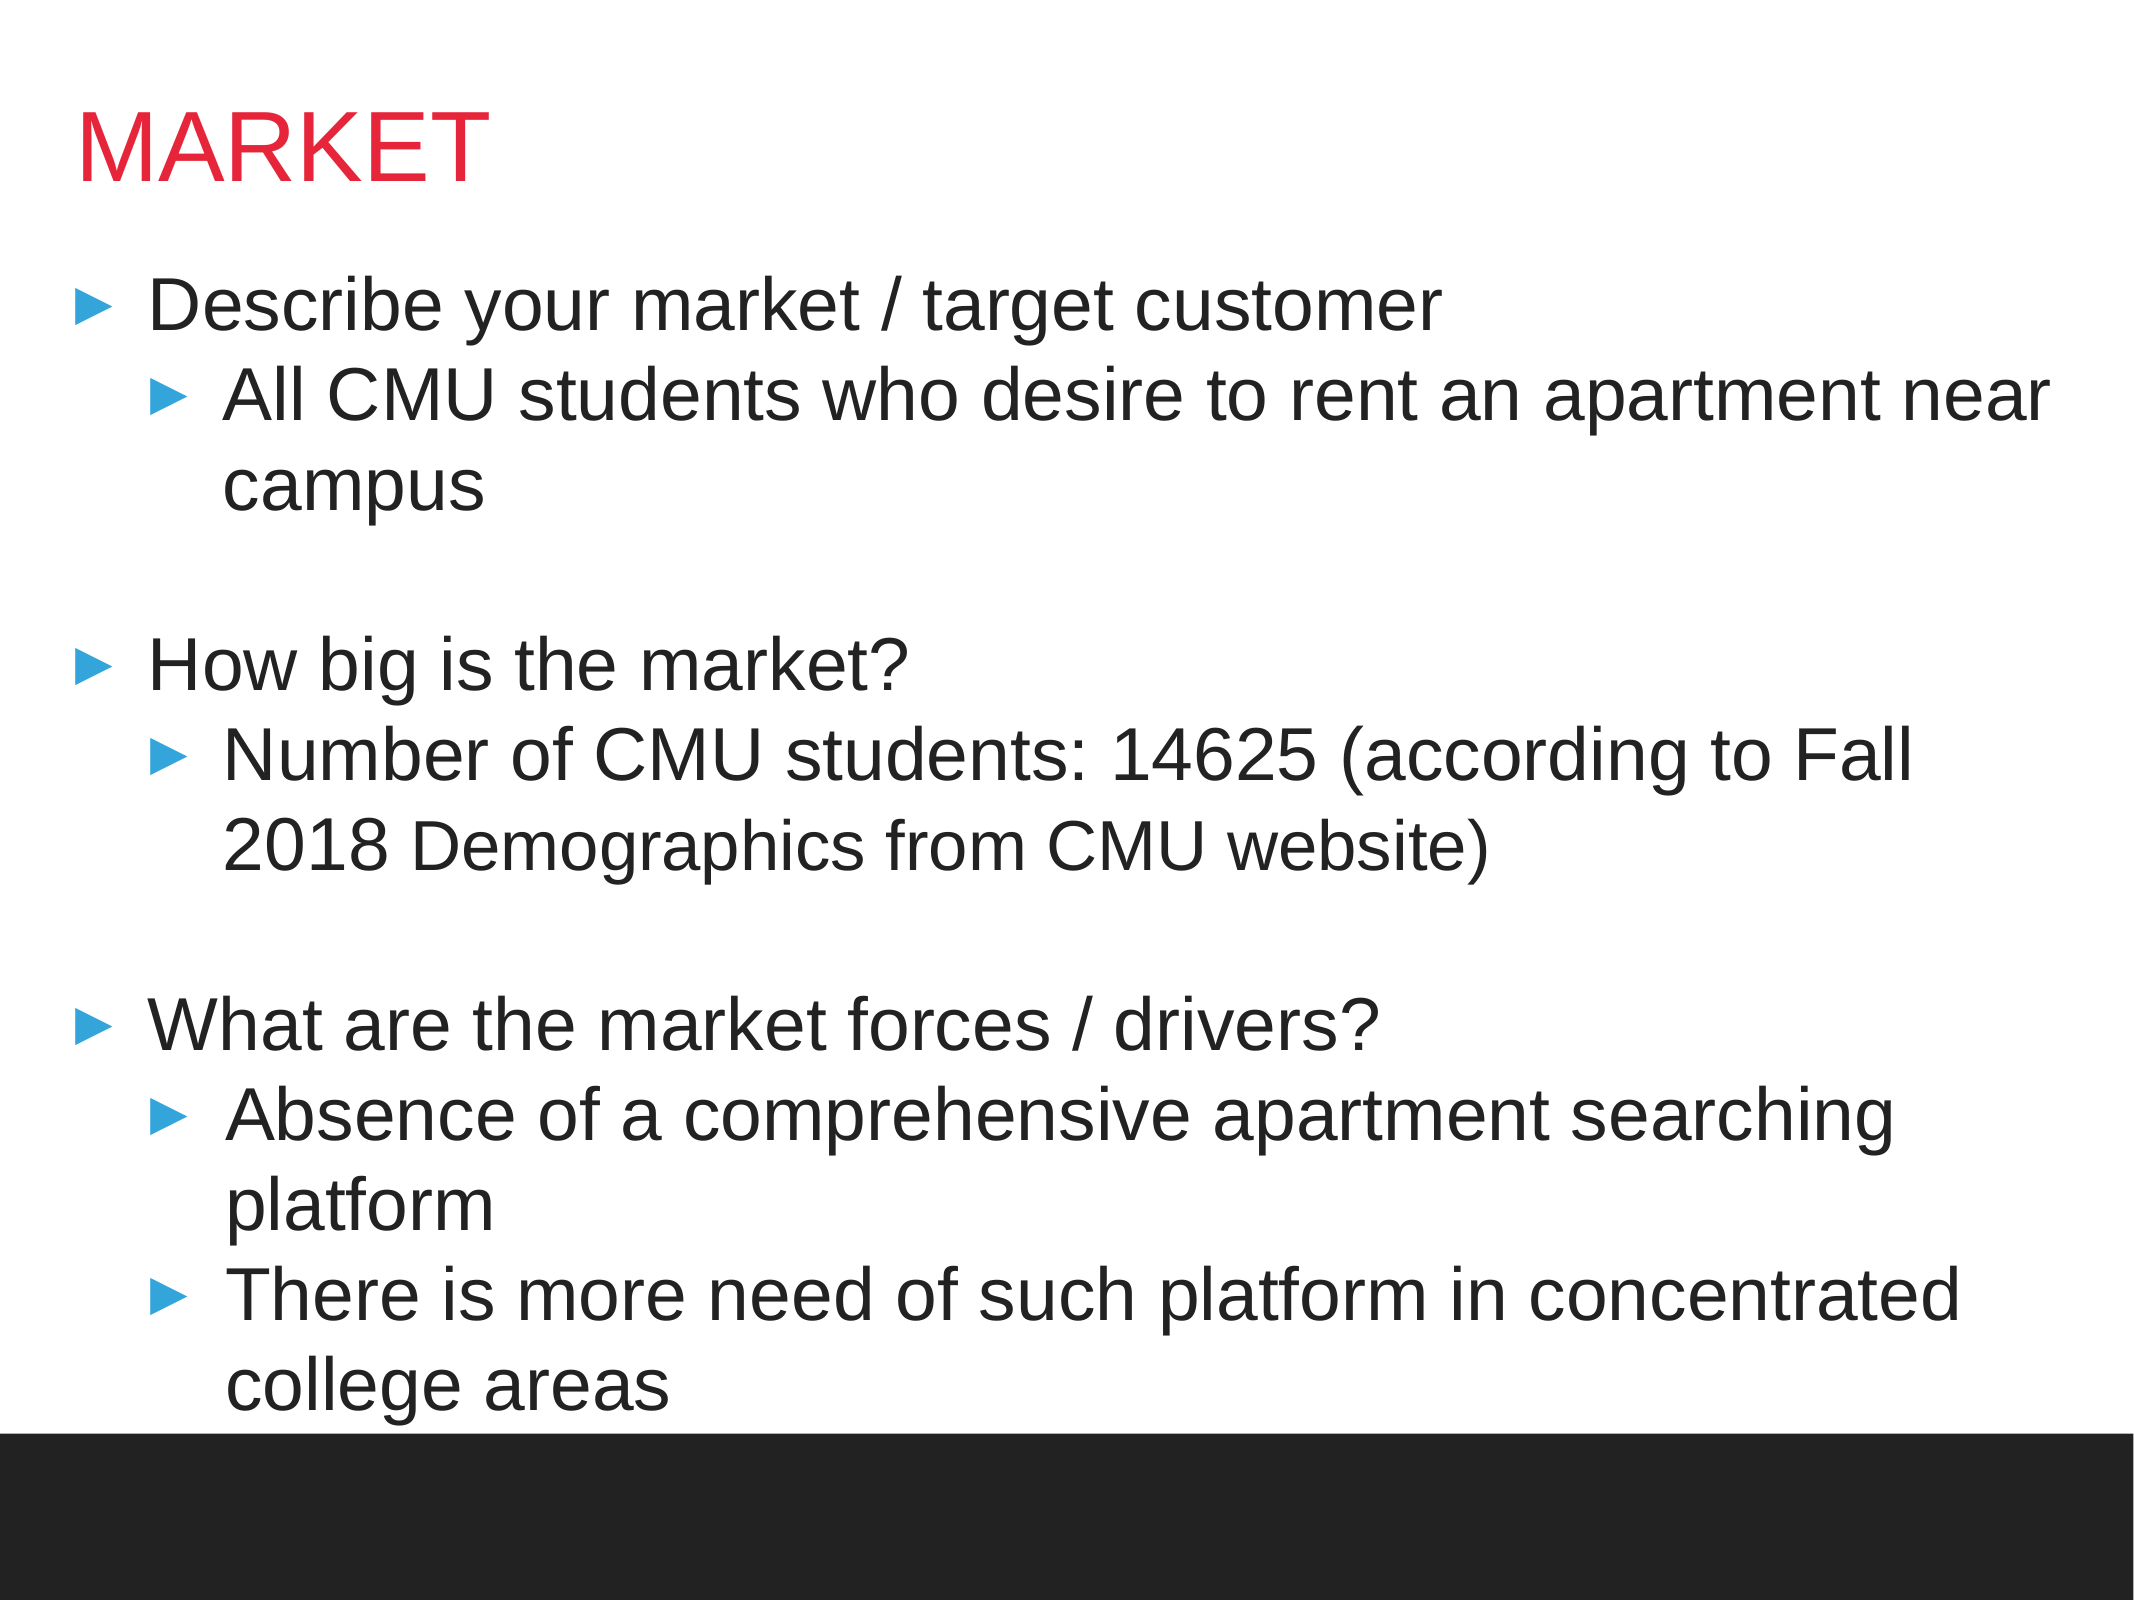

# MARKET
Describe your market / target customer
All CMU students who desire to rent an apartment near campus
How big is the market?
Number of CMU students: 14625 (according to Fall 2018 Demographics from CMU website)
What are the market forces / drivers?
Absence of a comprehensive apartment searching platform
There is more need of such platform in concentrated college areas